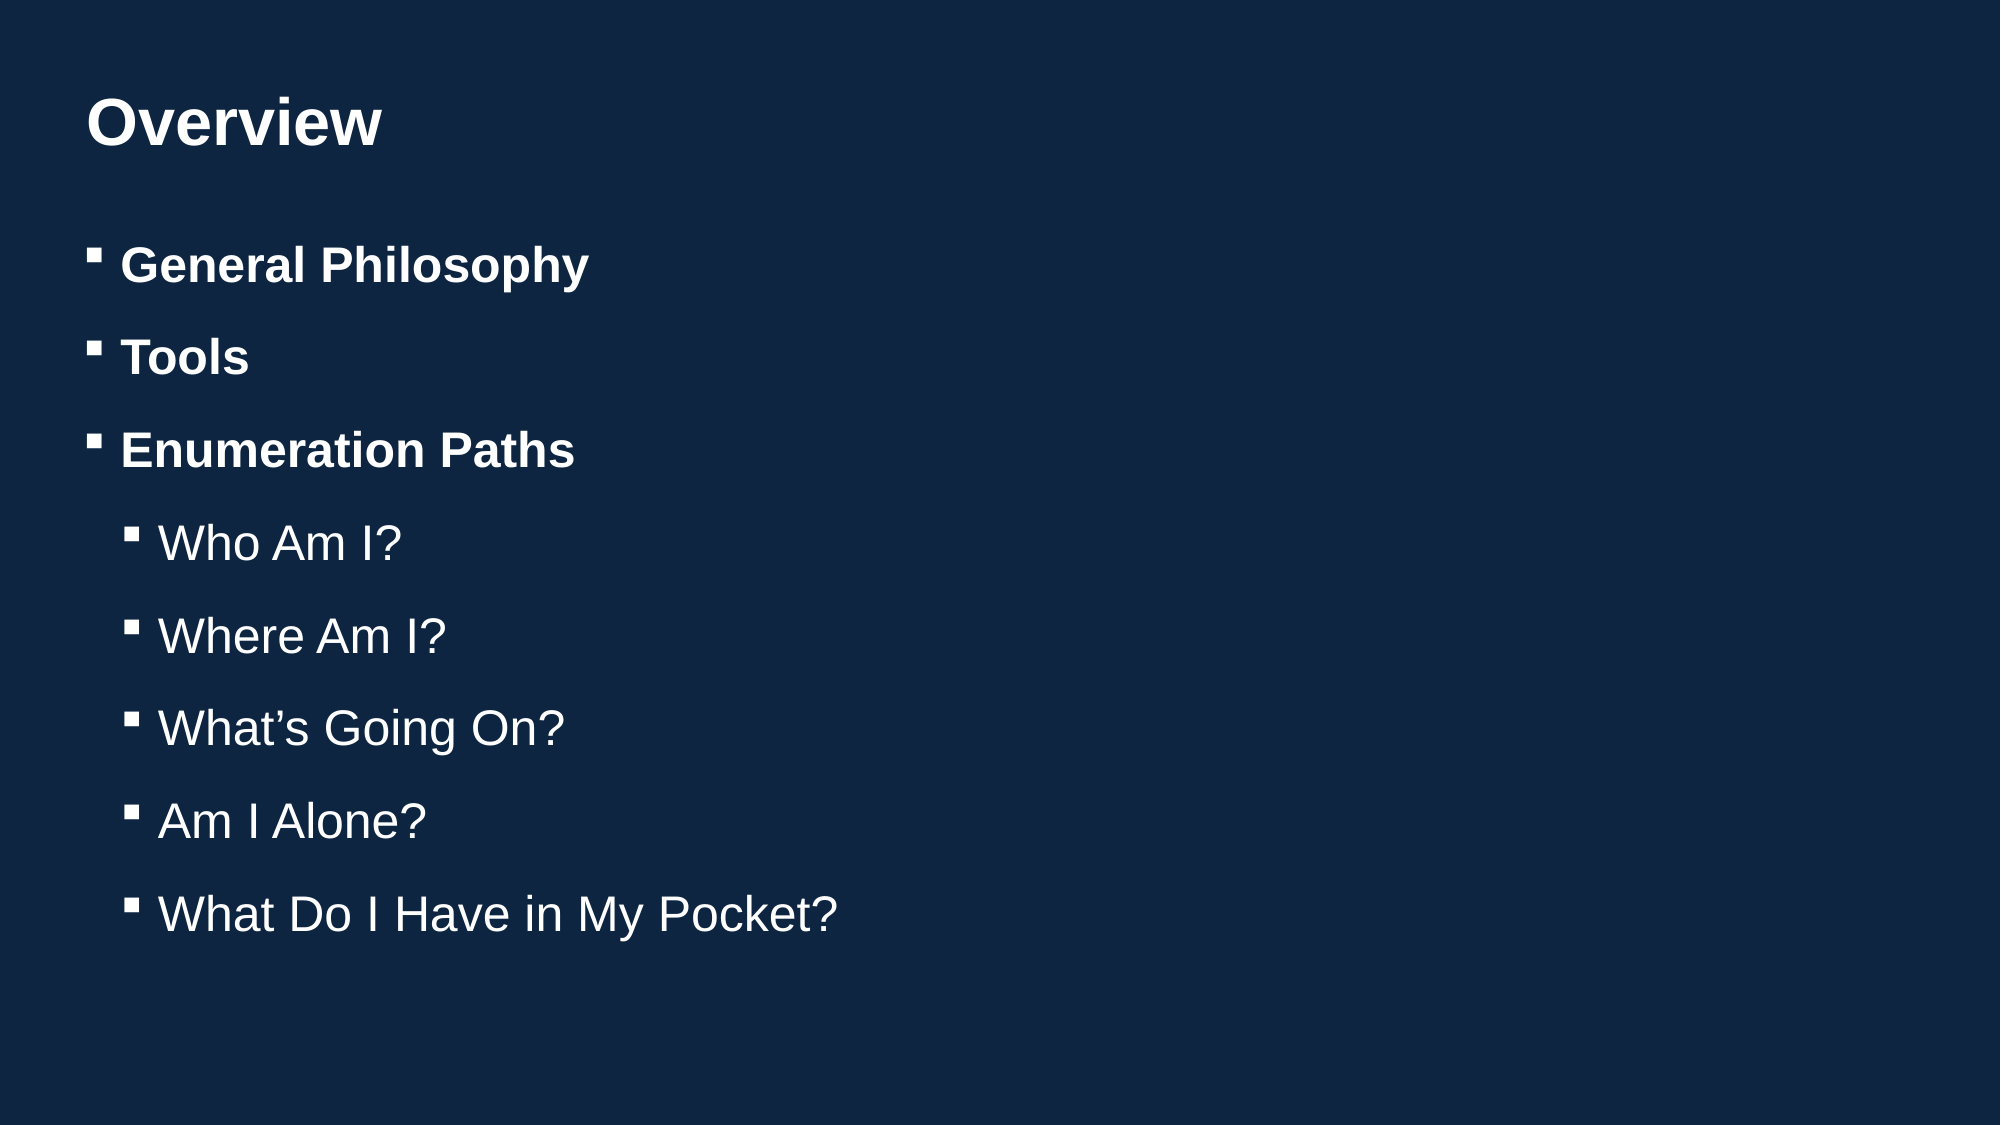

# Overview
General Philosophy
Tools
Enumeration Paths
Who Am I?
Where Am I?
What’s Going On?
Am I Alone?
What Do I Have in My Pocket?